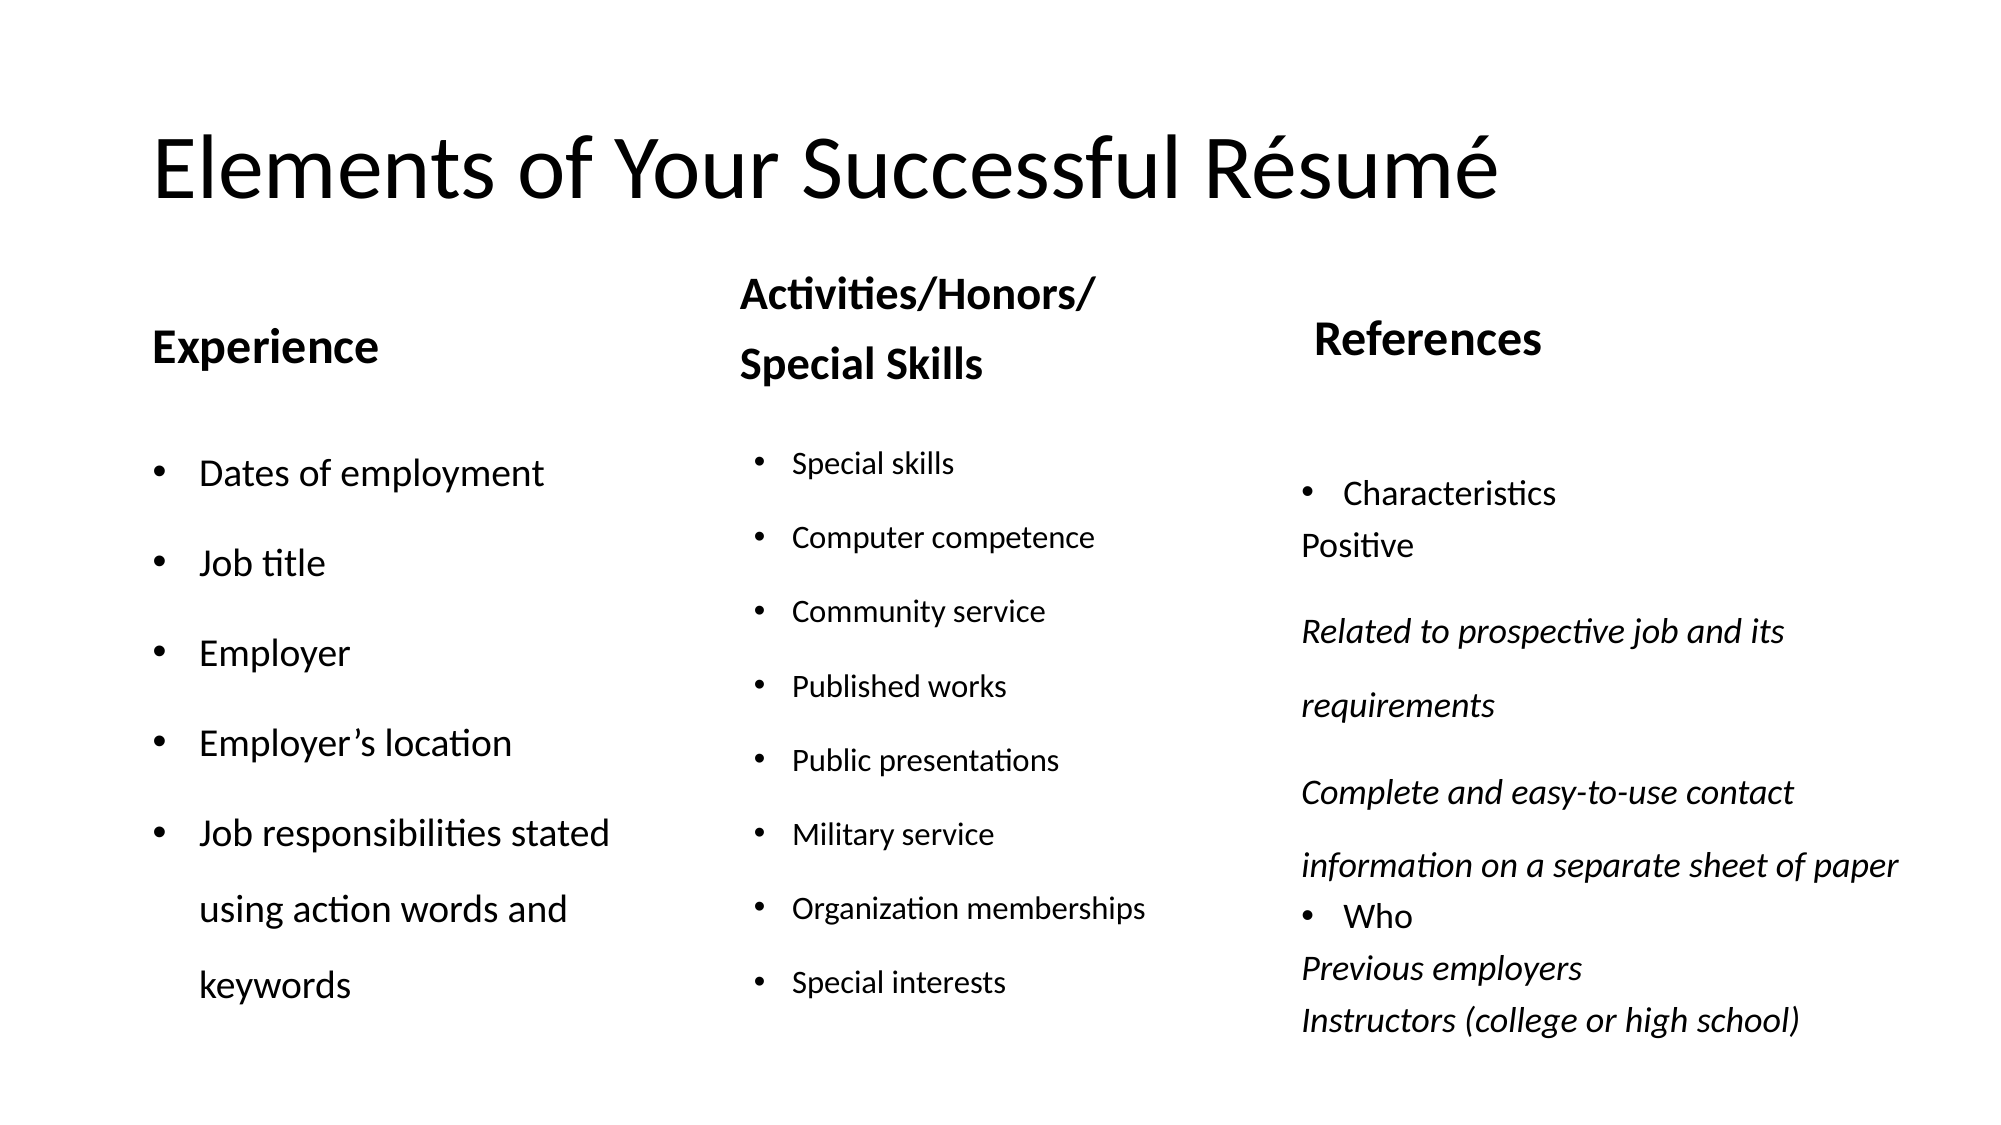

# Elements of Your Successful Résumé
Activities/Honors/
Special Skills
Experience
References
Dates of employment
Job title
Employer
Employer’s location
Job responsibilities stated using action words and keywords
Special skills
Computer competence
Community service
Published works
Public presentations
Military service
Organization memberships
Special interests
Characteristics
Positive
Related to prospective job and its requirements
Complete and easy-to-use contact information on a separate sheet of paper
Who
Previous employers
Instructors (college or high school)